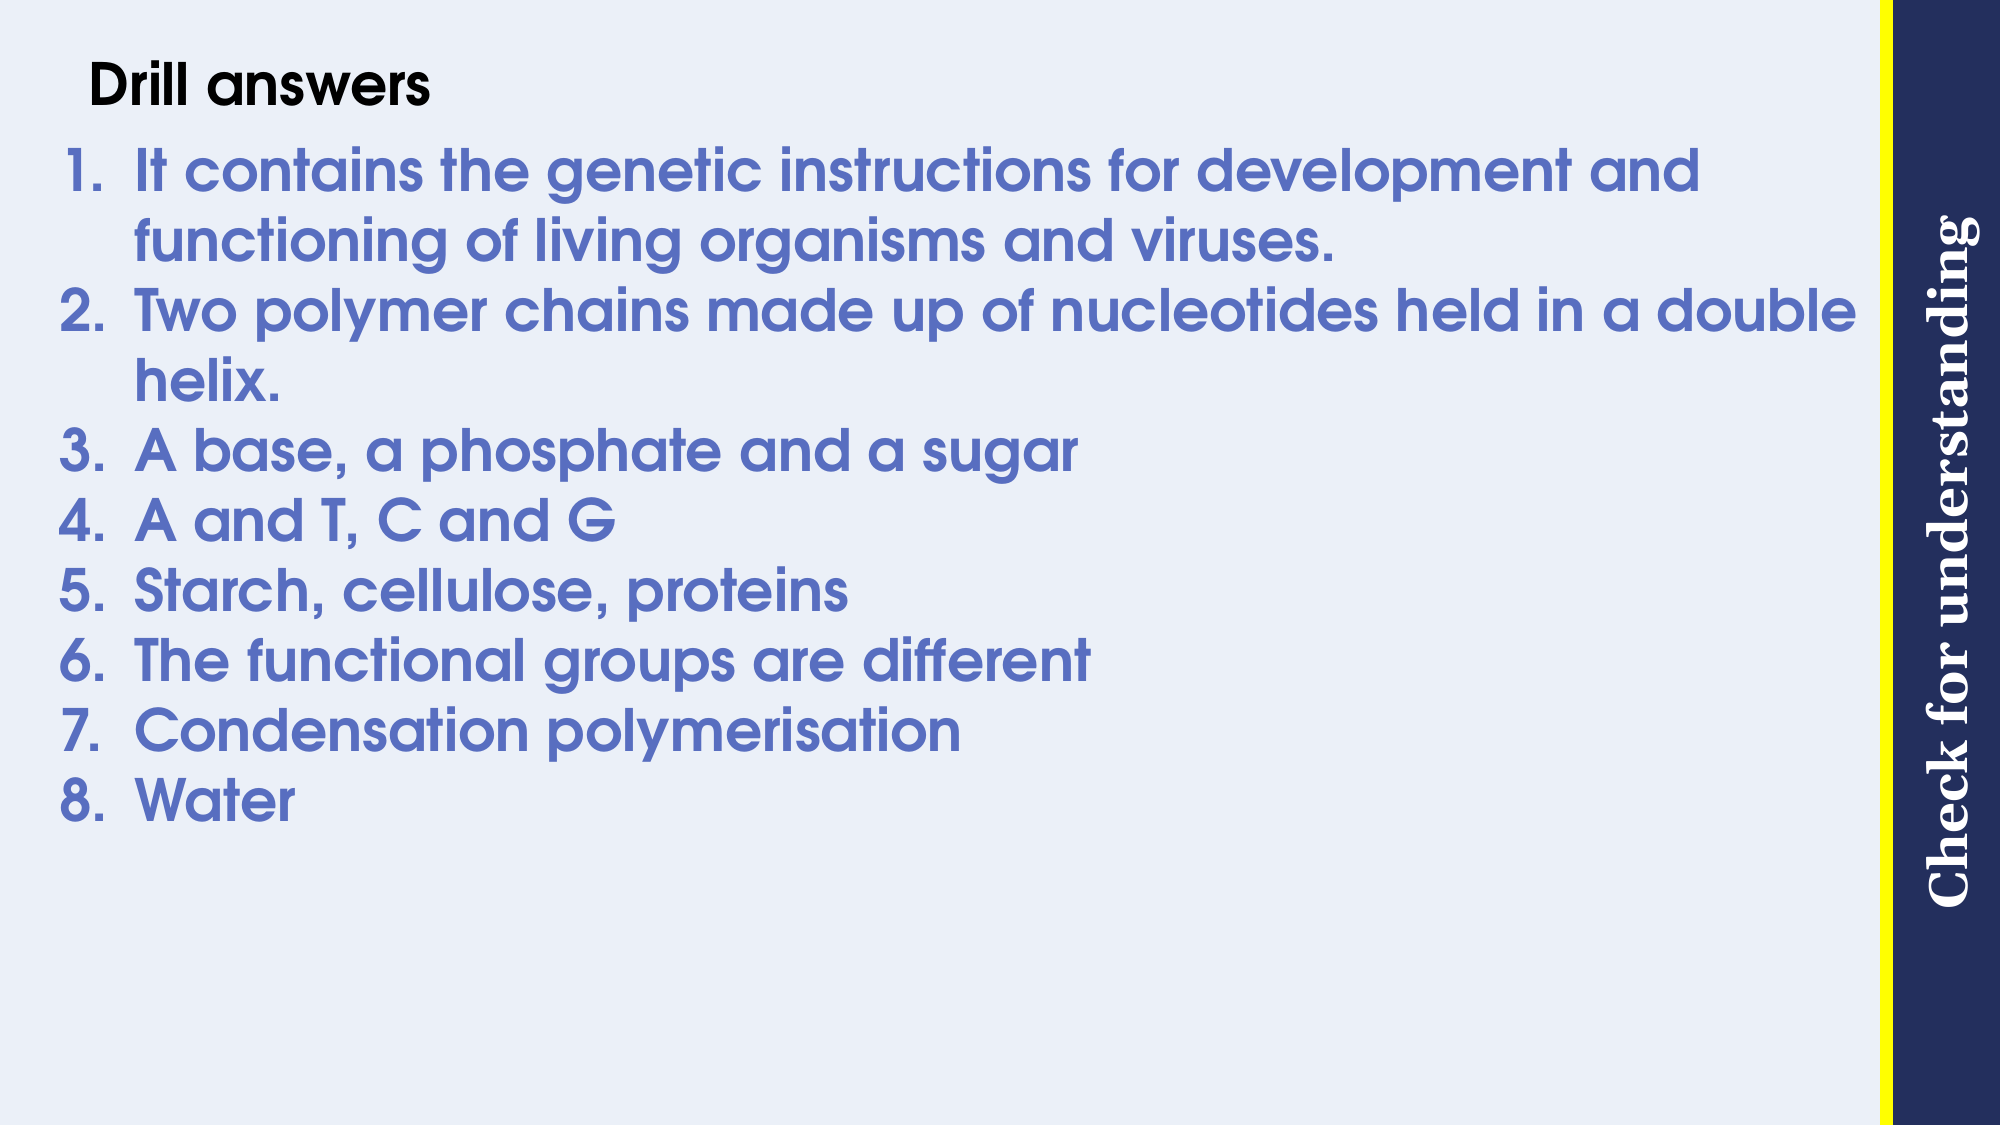

# Drill answers
It contains the genetic instructions for development and functioning of living organisms and viruses.
Two polymer chains made up of nucleotides held in a double helix.
A base, a phosphate and a sugar
A and T, C and G
Starch, cellulose, proteins
The functional groups are different
Condensation polymerisation
Water